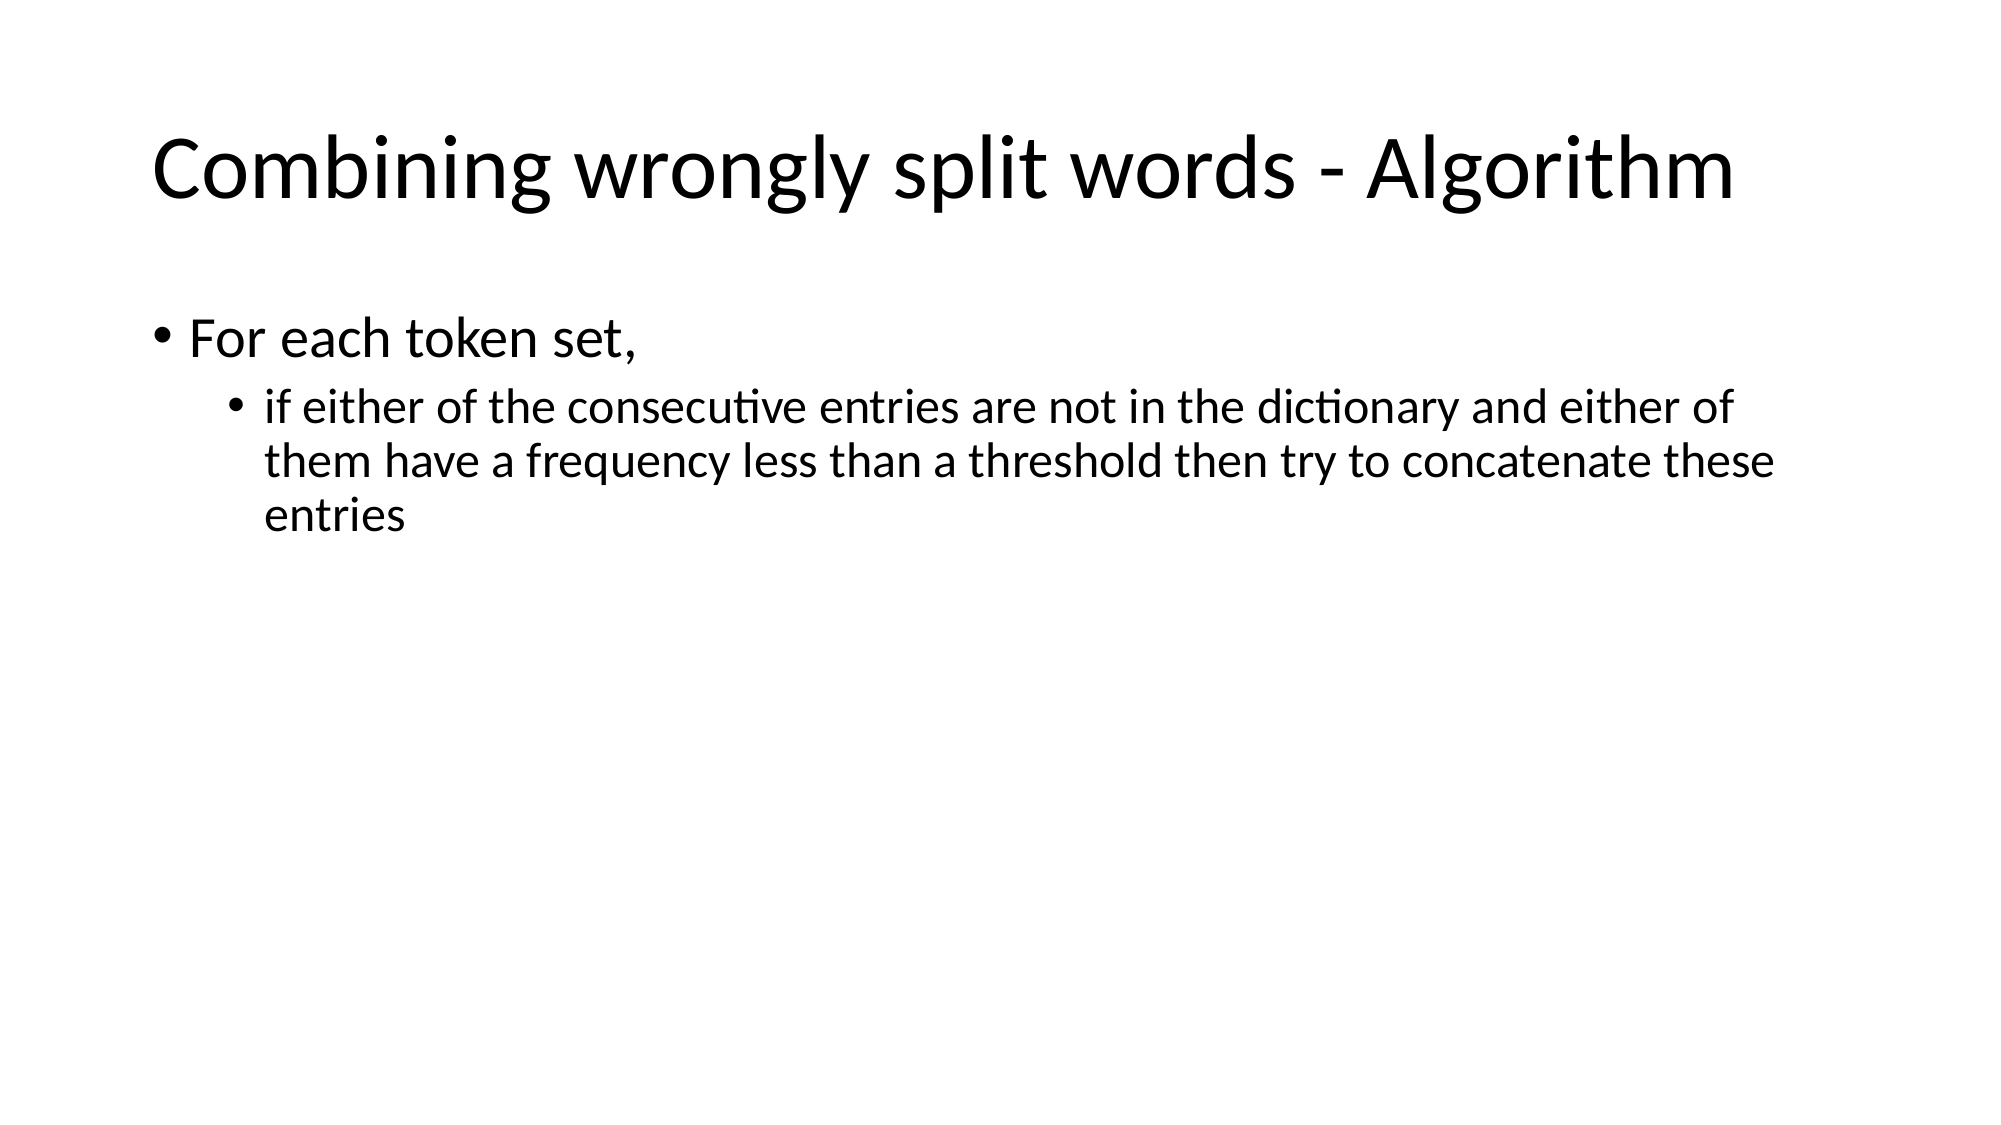

# Combining wrongly split words - Algorithm
For each token set,
if either of the consecutive entries are not in the dictionary and either of them have a frequency less than a threshold then try to concatenate these entries